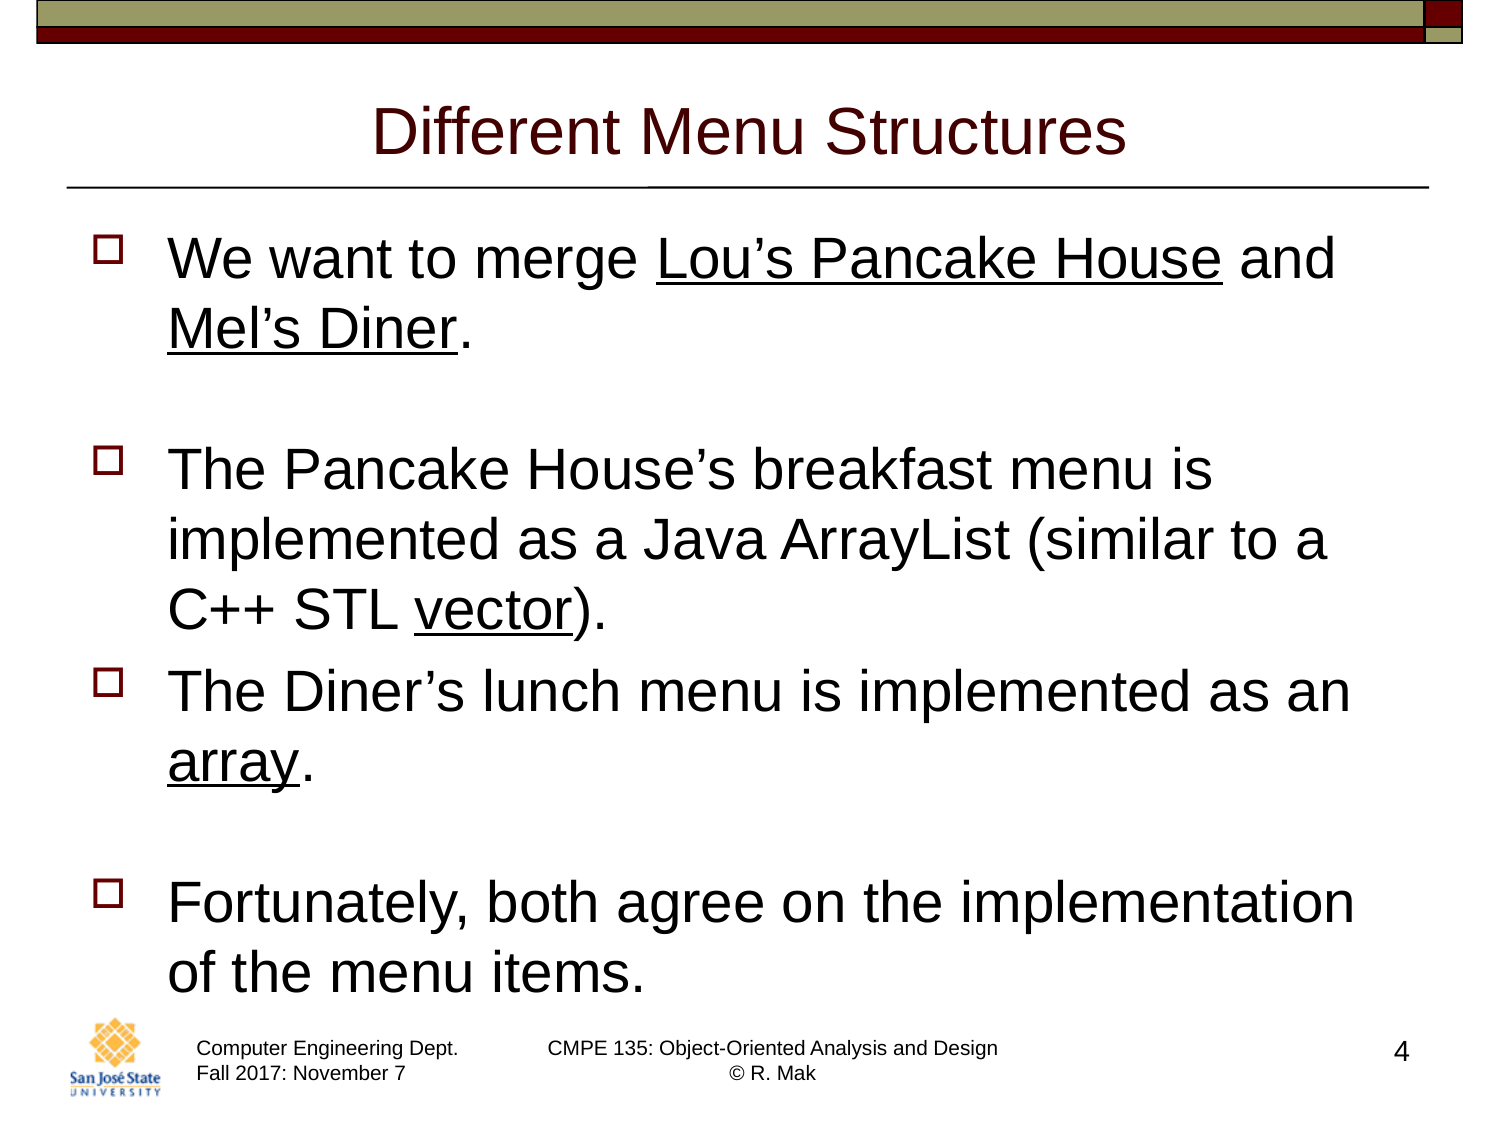

# Different Menu Structures
We want to merge Lou’s Pancake House and Mel’s Diner.

The Pancake House’s breakfast menu is implemented as a Java ArrayList (similar to a C++ STL vector).
The Diner’s lunch menu is implemented as an array.

Fortunately, both agree on the implementation of the menu items.
4